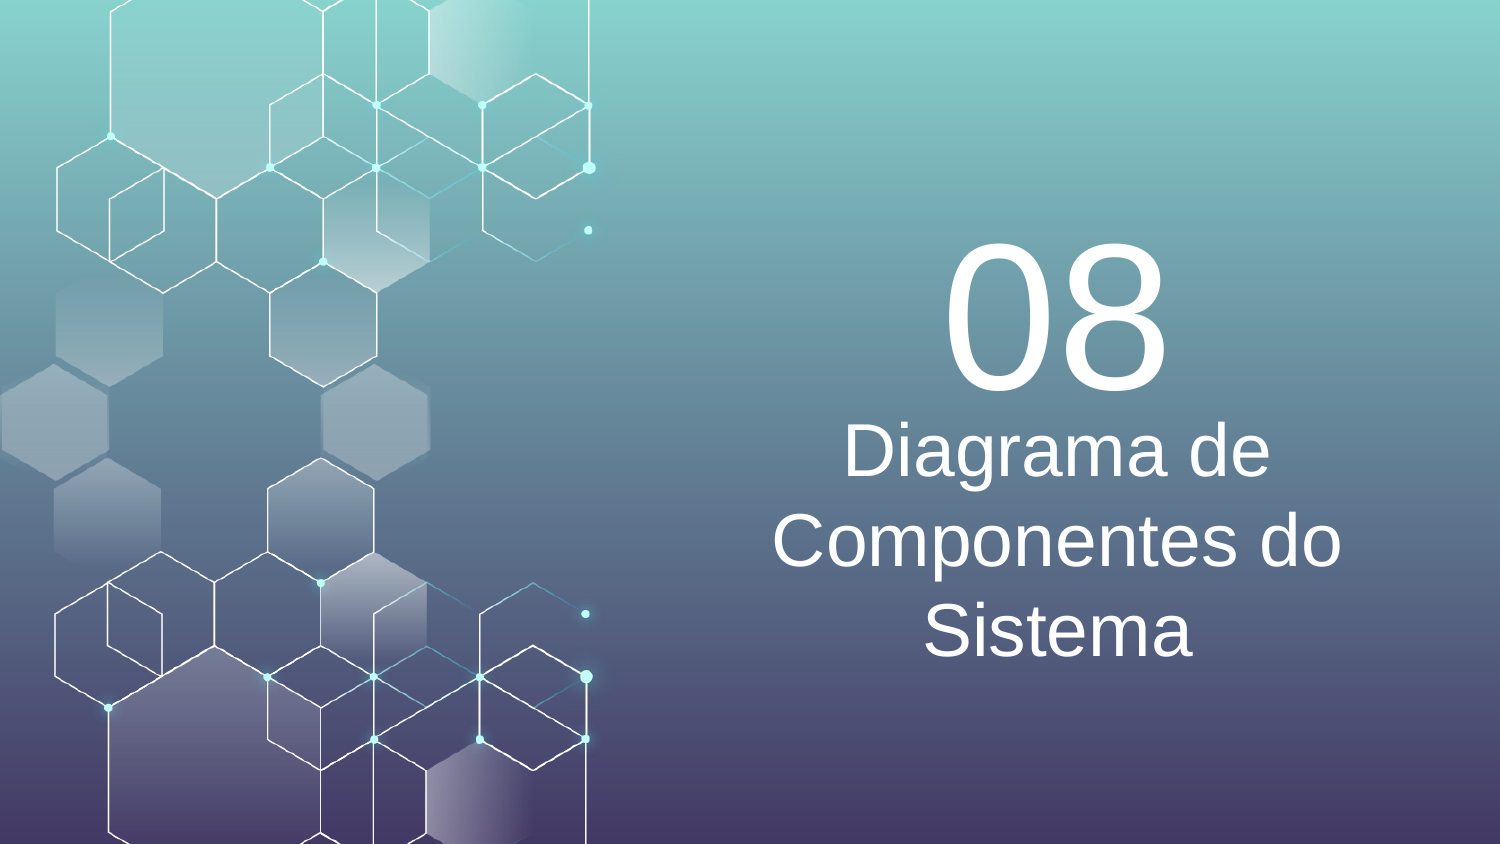

08
# Diagrama de Componentes do Sistema